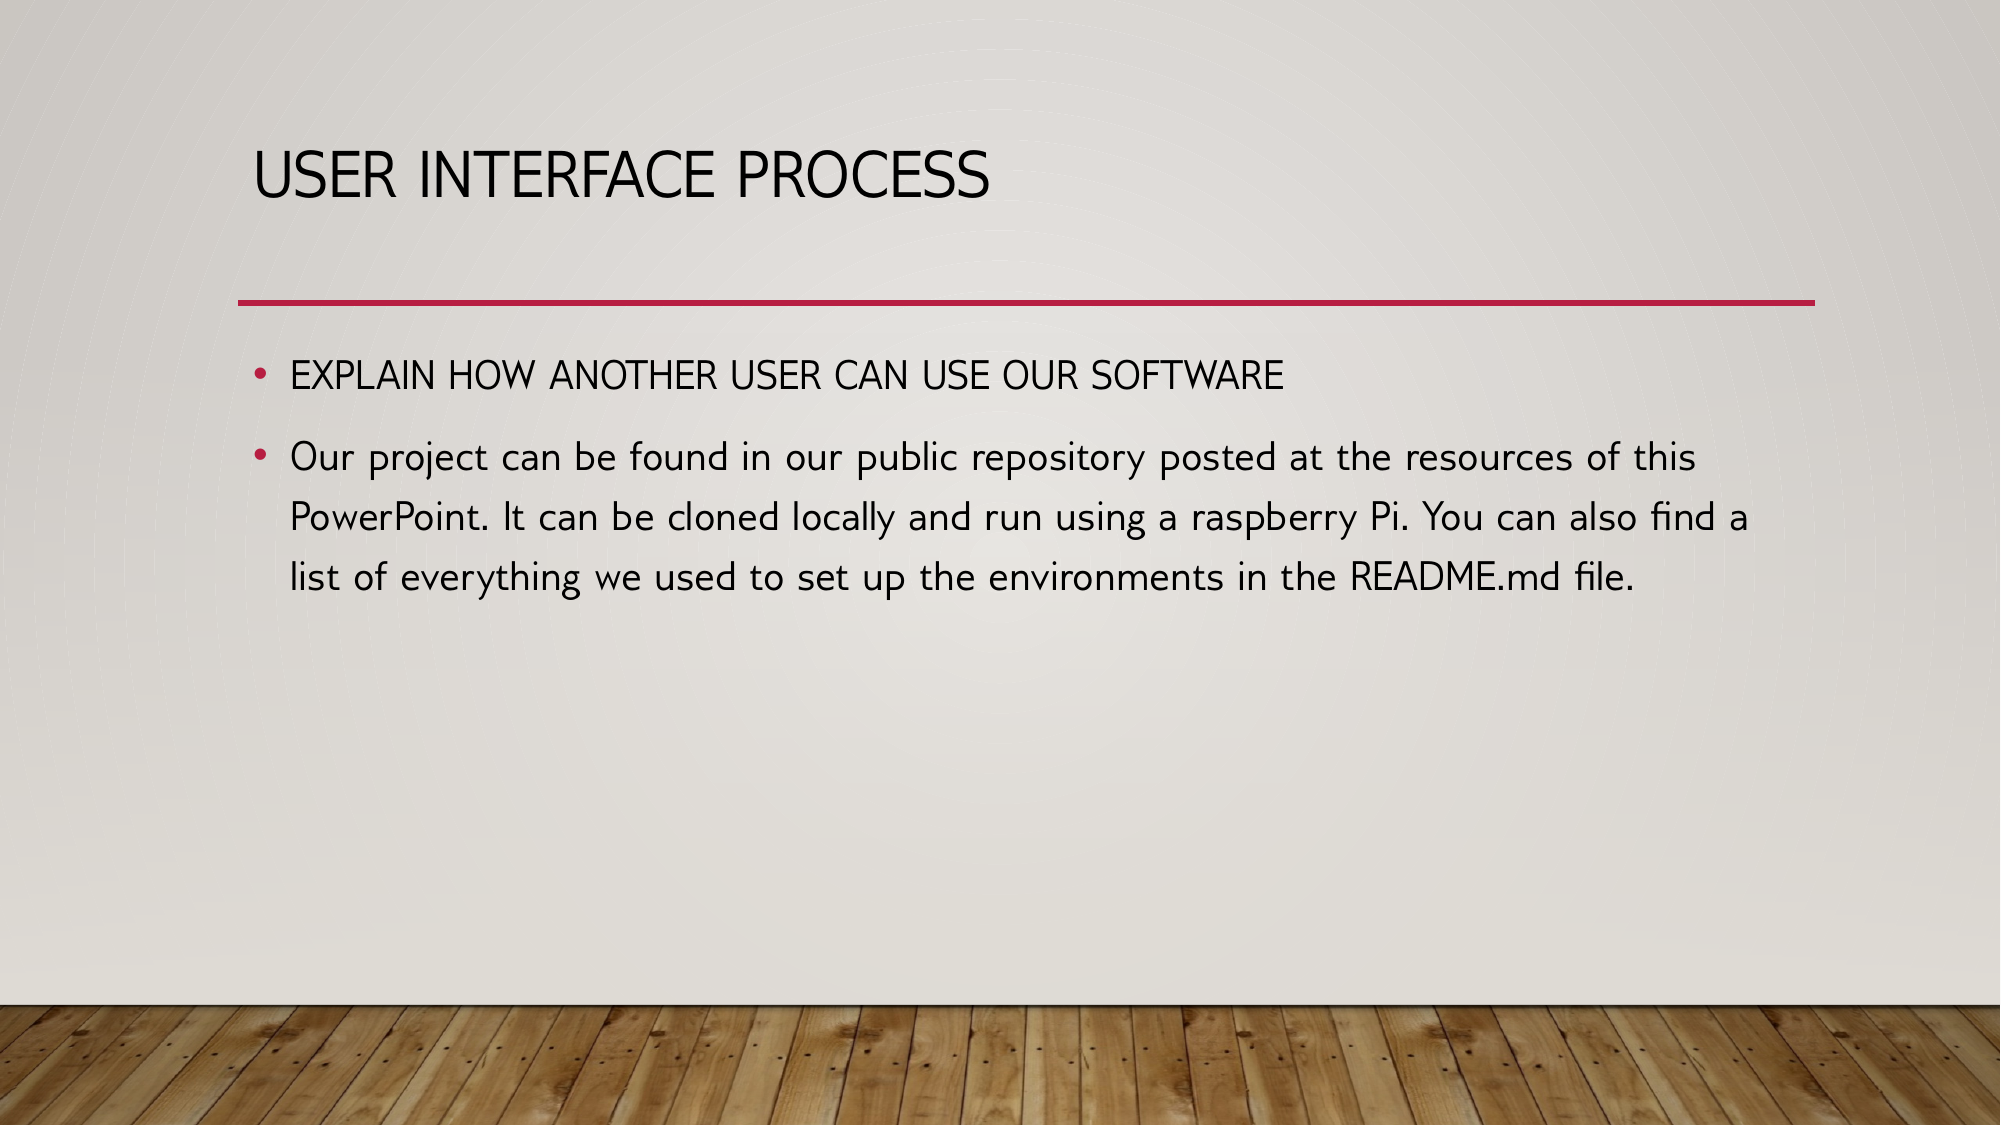

# USER INTERFACE PROCESS
EXPLAIN HOW ANOTHER USER CAN USE OUR SOFTWARE
Our project can be found in our public repository posted at the resources of this PowerPoint. It can be cloned locally and run using a raspberry Pi. You can also find a list of everything we used to set up the environments in the README.md file.